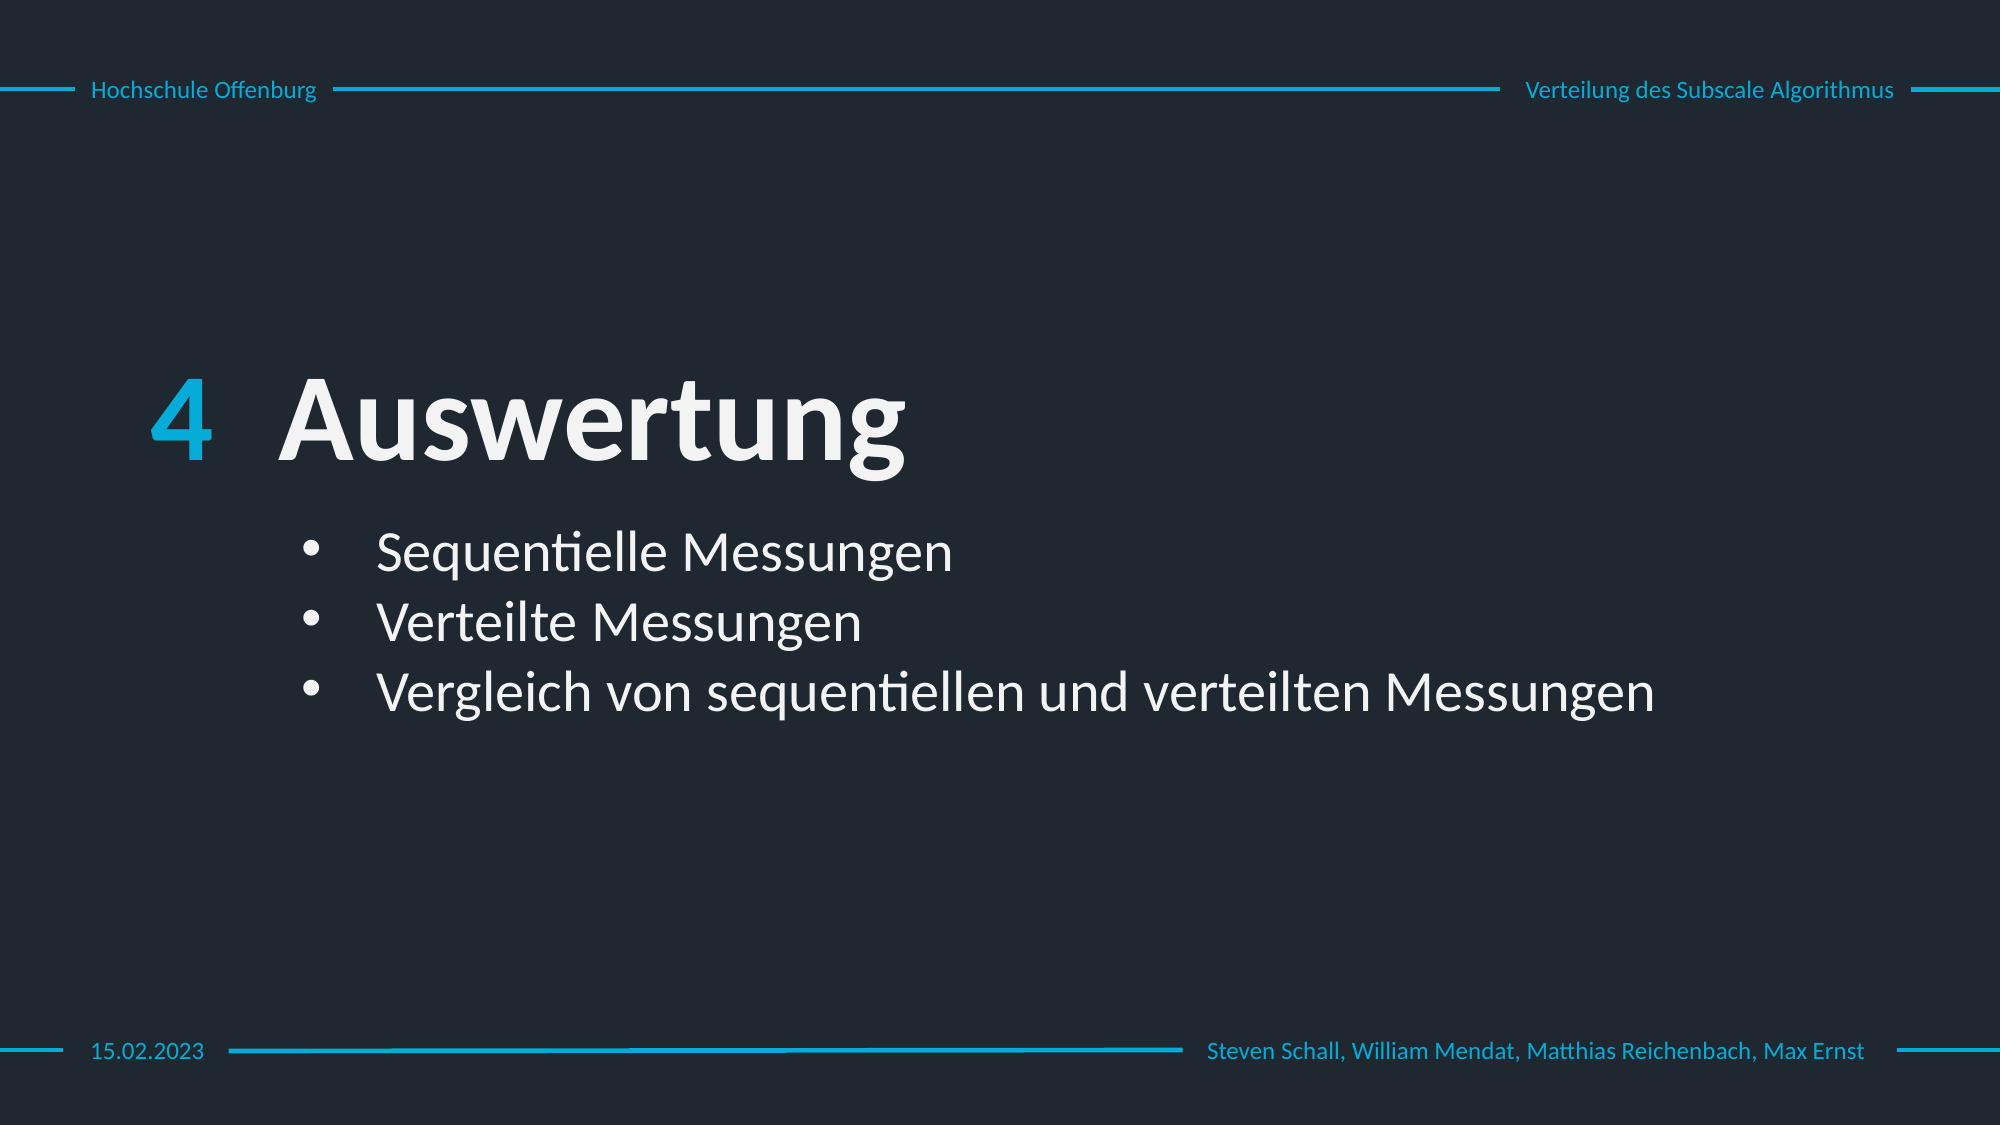

Hochschule Offenburg
Verteilung des Subscale Algorithmus
4
Auswertung
Sequentielle Messungen
Verteilte Messungen
Vergleich von sequentiellen und verteilten Messungen
15.02.2023
Steven Schall, William Mendat, Matthias Reichenbach, Max Ernst